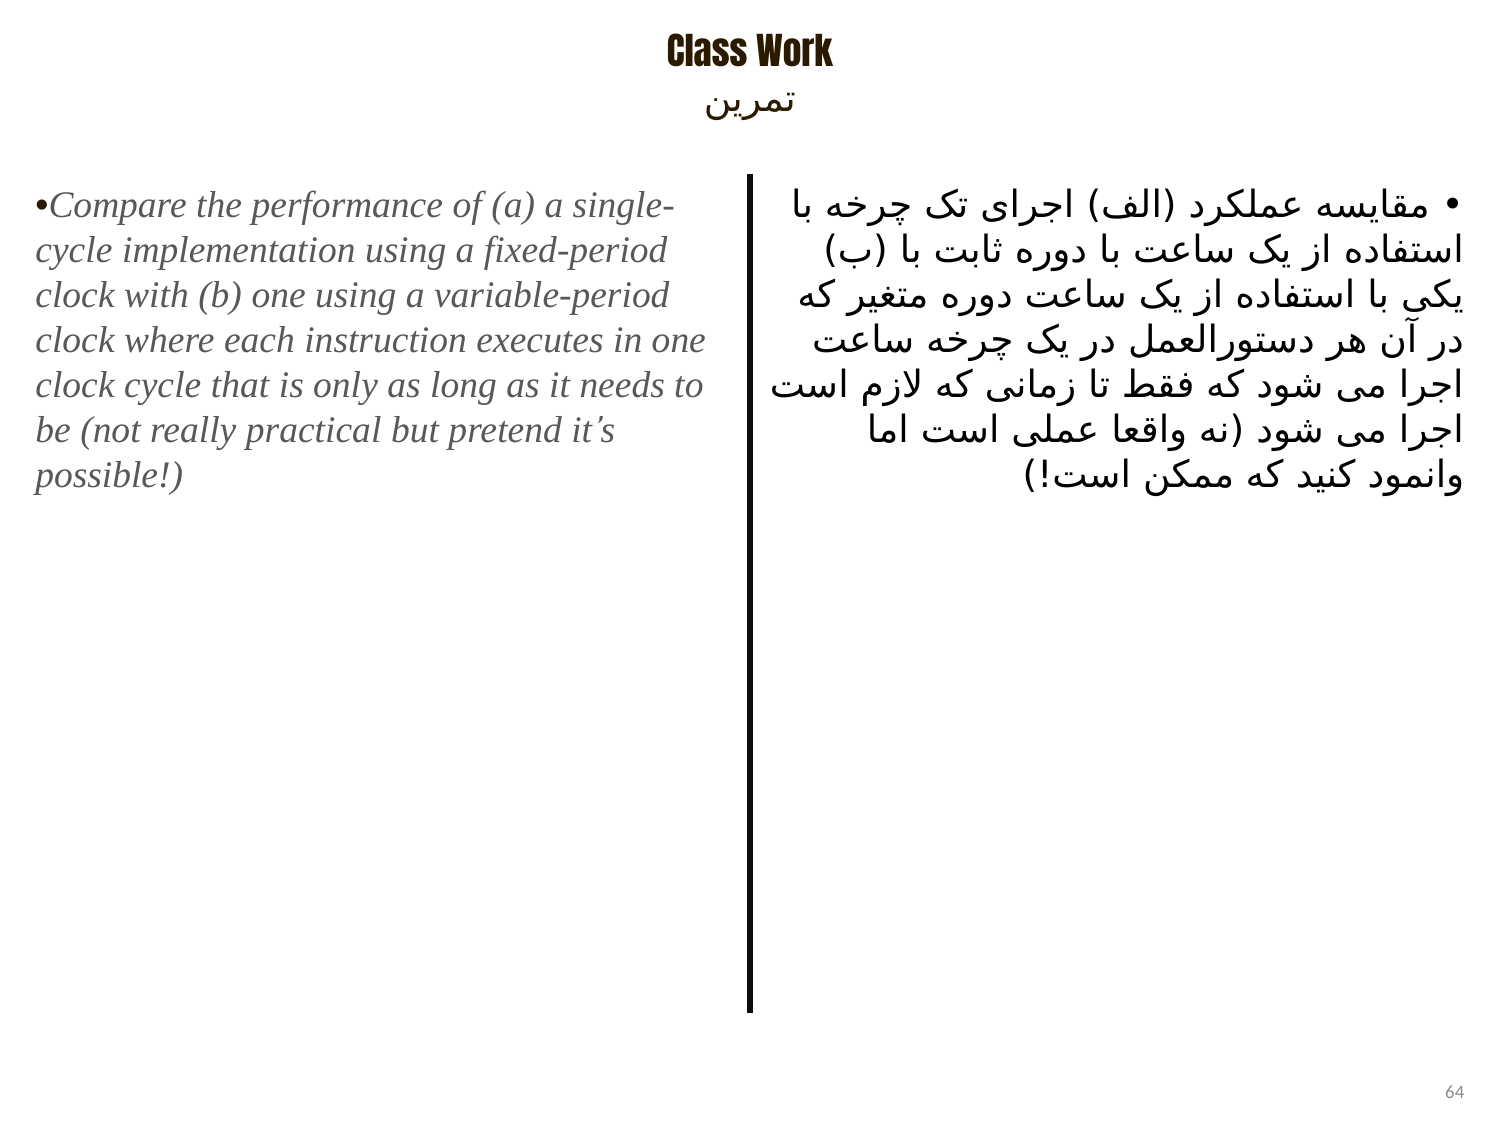

Class Work
تمرین
•Compare the performance of (a) a single-cycle implementation using a fixed-period clock with (b) one using a variable-period clock where each instruction executes in one clock cycle that is only as long as it needs to be (not really practical but pretend it’s possible!)
• مقایسه عملکرد (الف) اجرای تک چرخه با استفاده از یک ساعت با دوره ثابت با (ب) یکی با استفاده از یک ساعت دوره متغیر که در آن هر دستورالعمل در یک چرخه ساعت اجرا می شود که فقط تا زمانی که لازم است اجرا می شود (نه واقعا عملی است اما وانمود کنید که ممکن است!)